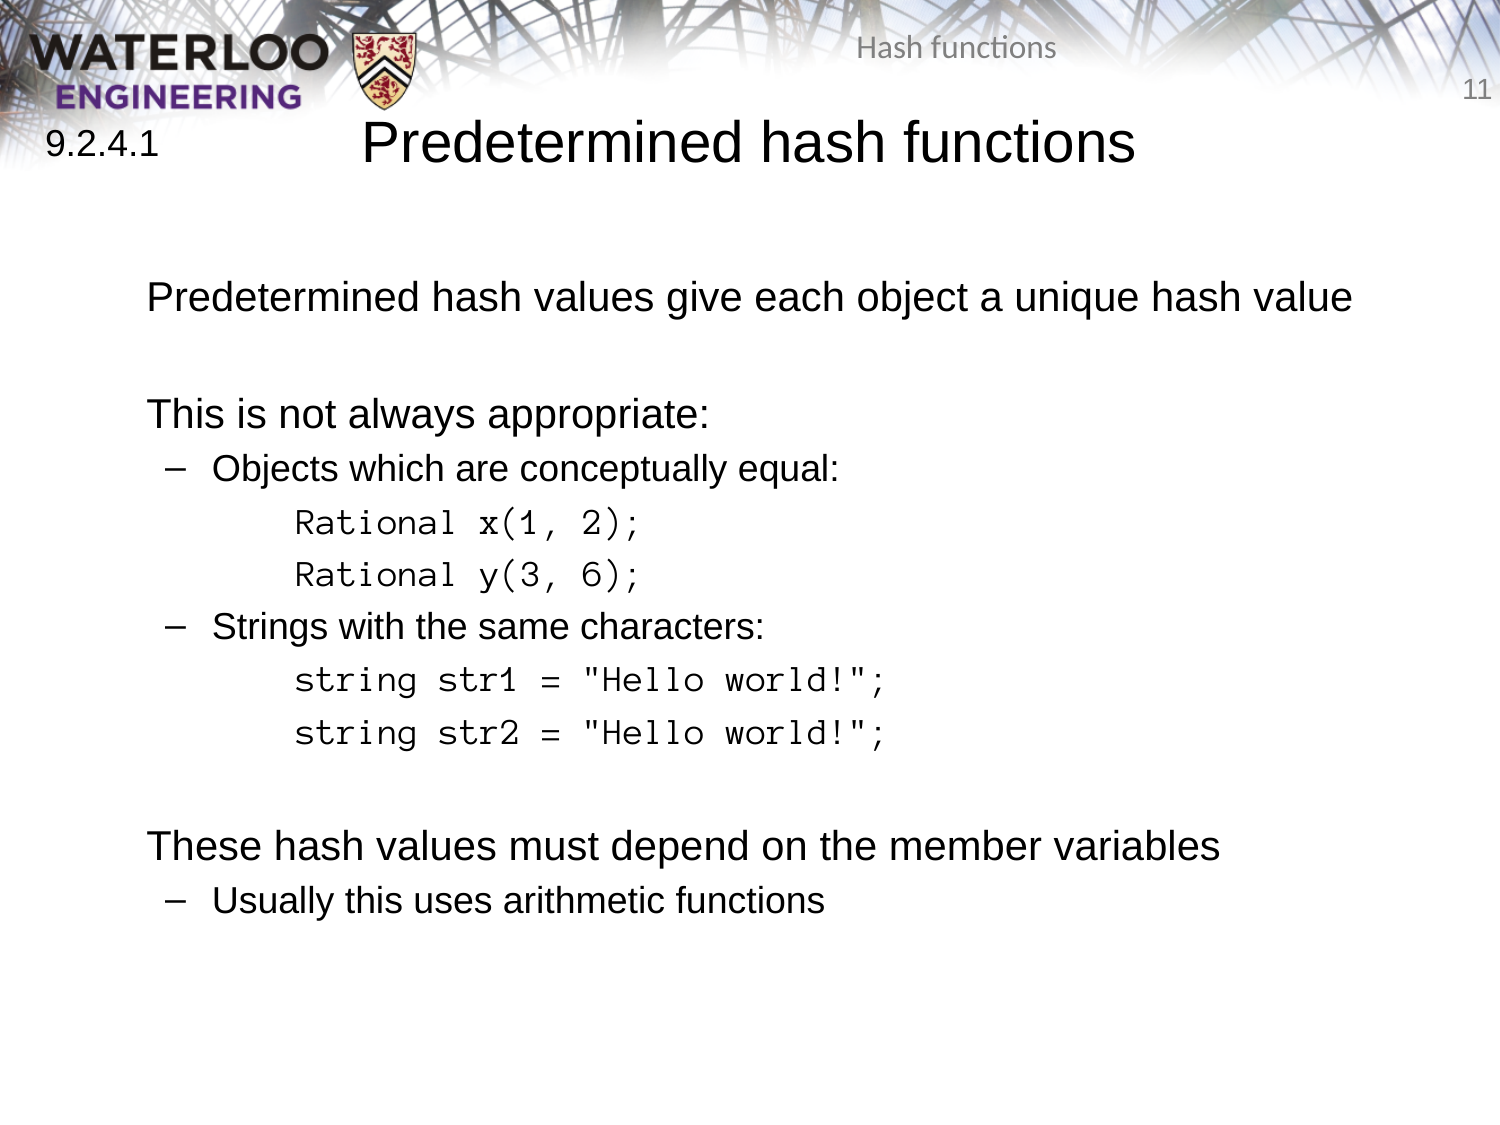

# Predetermined hash functions
9.2.4.1
	Predetermined hash values give each object a unique hash value

	This is not always appropriate:
Objects which are conceptually equal:
		Rational x(1, 2);
		Rational y(3, 6);
Strings with the same characters:
		string str1 = "Hello world!";
		string str2 = "Hello world!";

	These hash values must depend on the member variables
Usually this uses arithmetic functions